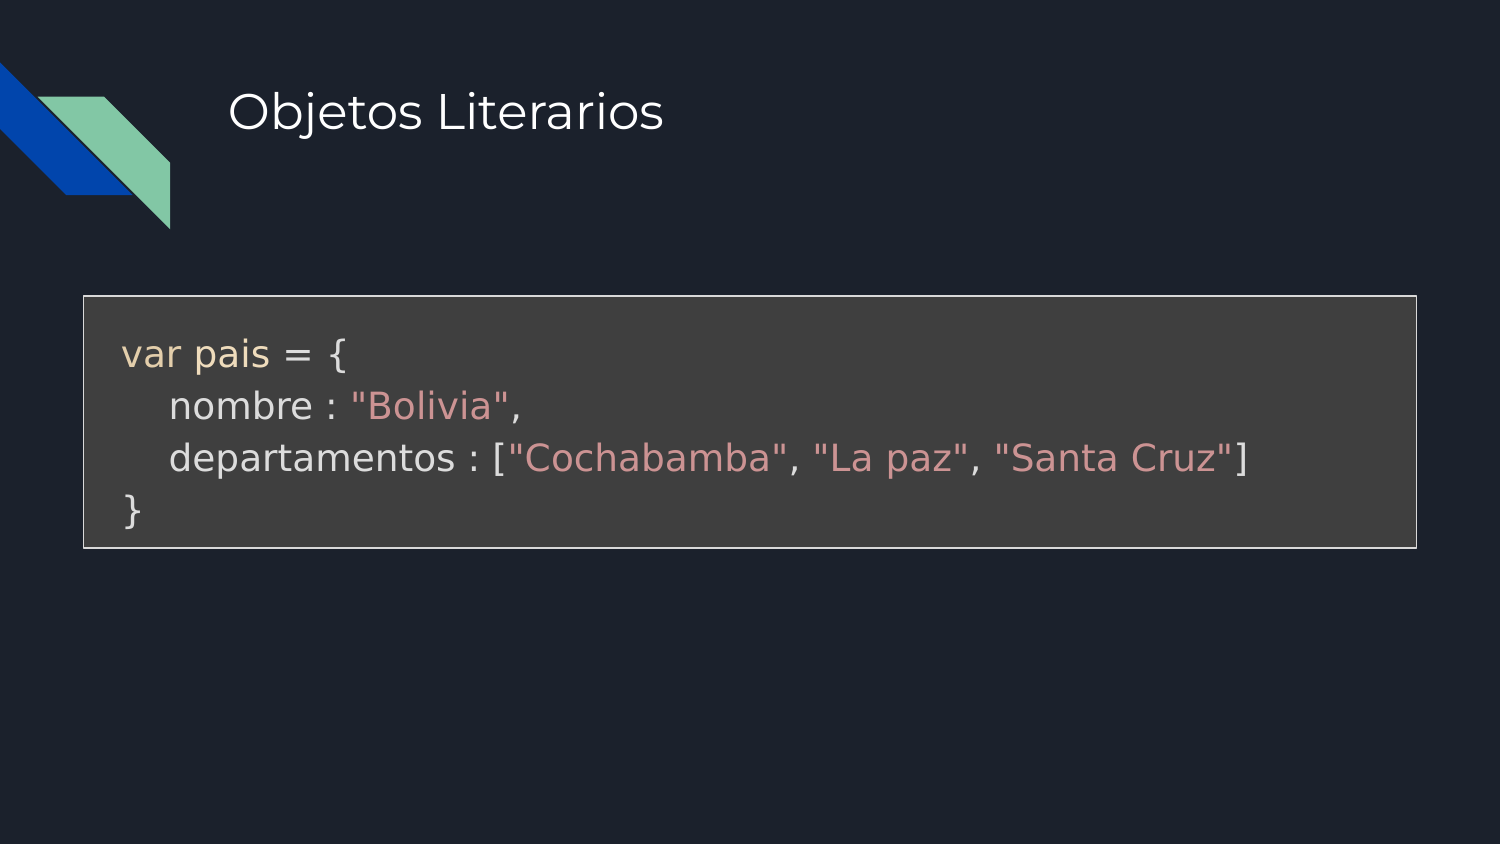

# Objetos Literarios

var pais = {
    nombre : "Bolivia",
    departamentos : ["Cochabamba", "La paz", "Santa Cruz"]
}